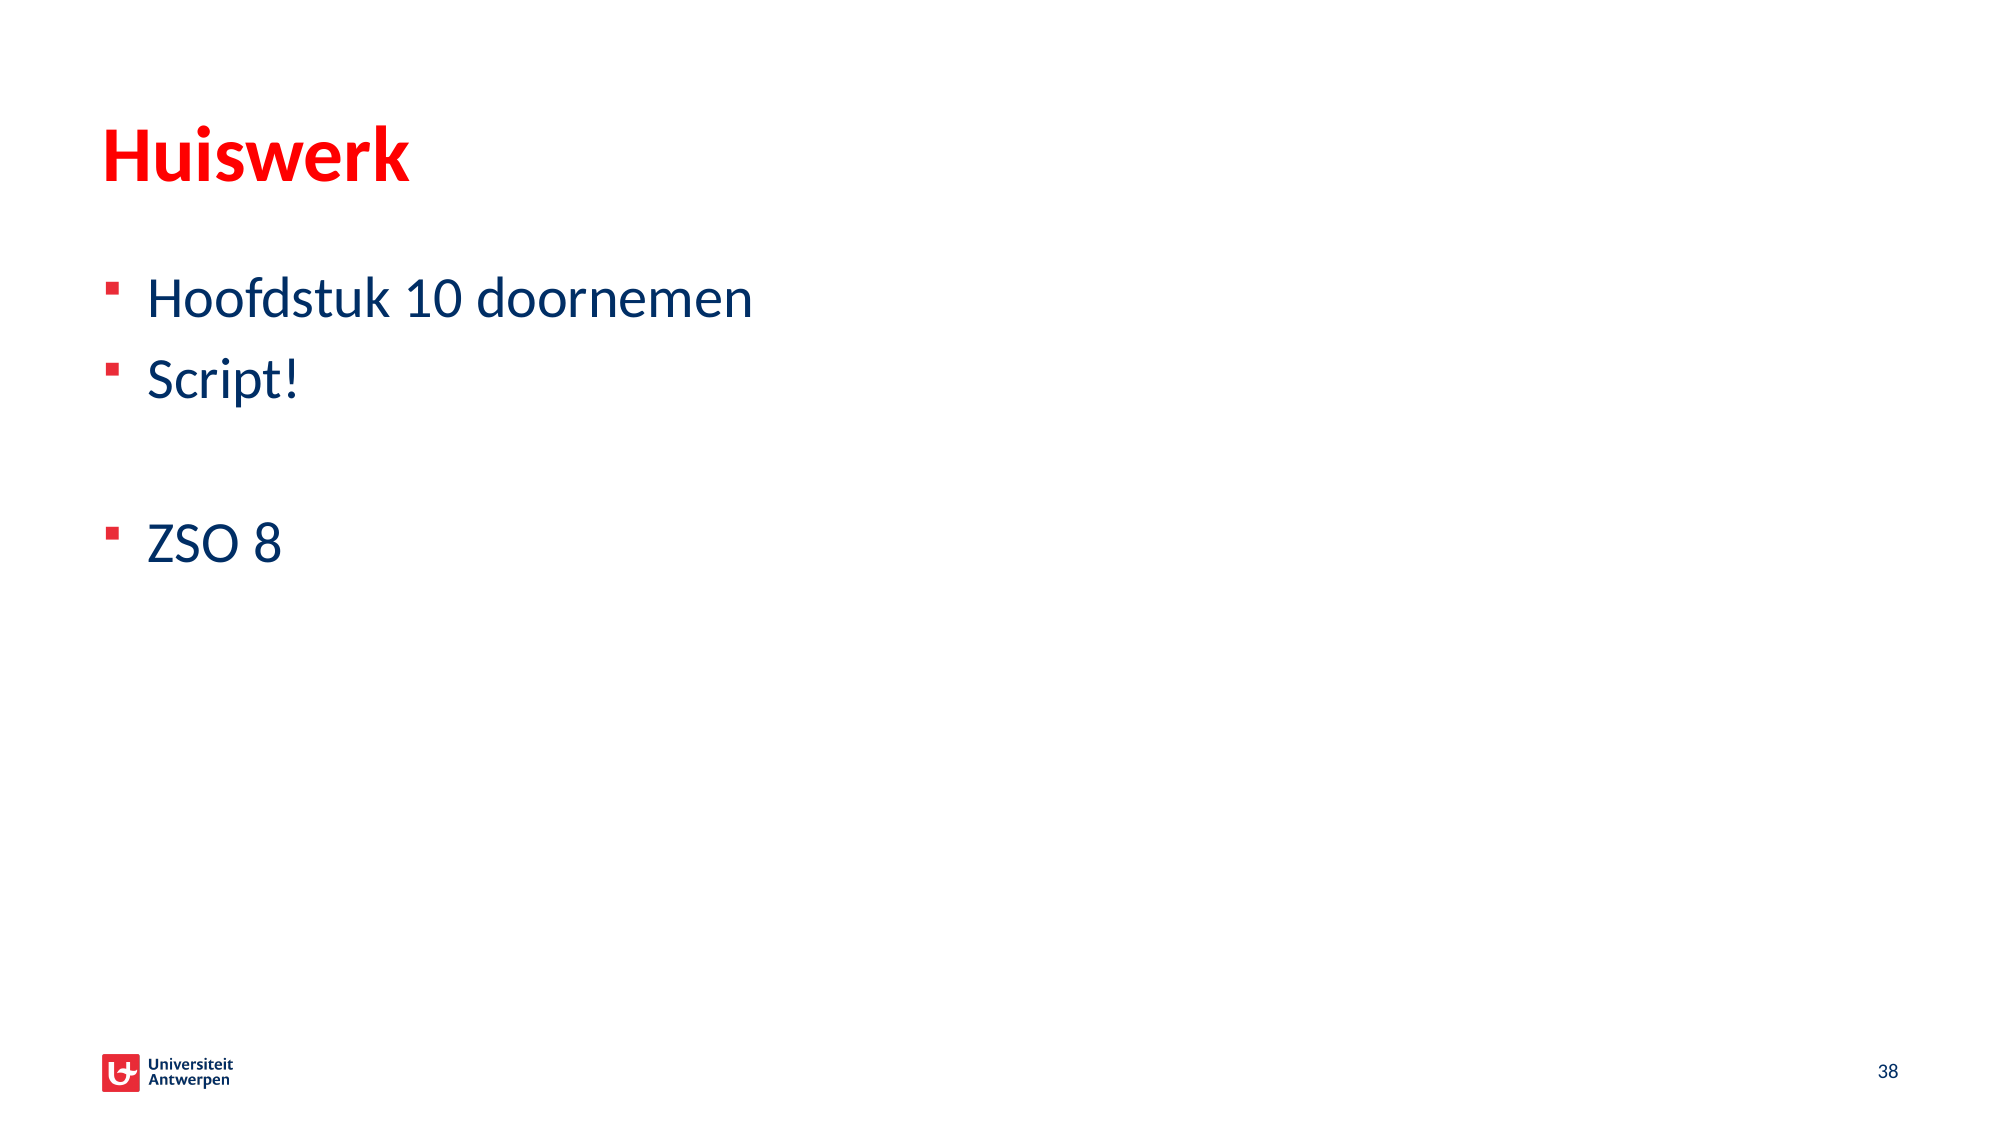

# Huiswerk
Hoofdstuk 10 doornemen
Script!

ZSO 8
38